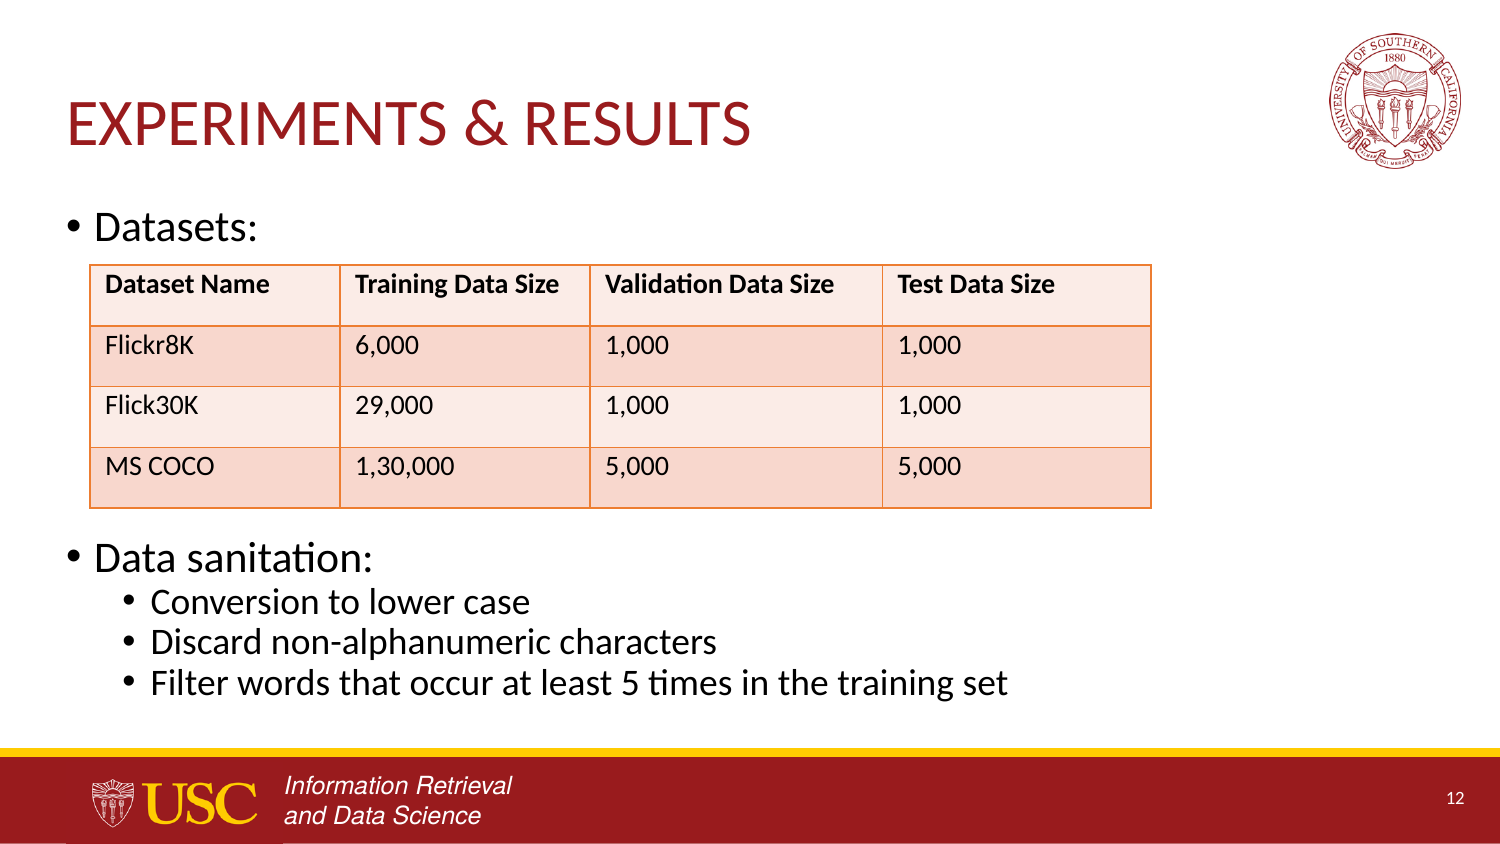

# EXPERIMENTS & RESULTS
Datasets:

Data sanitation:
Conversion to lower case
Discard non-alphanumeric characters
Filter words that occur at least 5 times in the training set

| Dataset Name | Training Data Size | Validation Data Size | Test Data Size |
| --- | --- | --- | --- |
| Flickr8K | 6,000 | 1,000 | 1,000 |
| Flick30K | 29,000 | 1,000 | 1,000 |
| MS COCO | 1,30,000 | 5,000 | 5,000 |
12